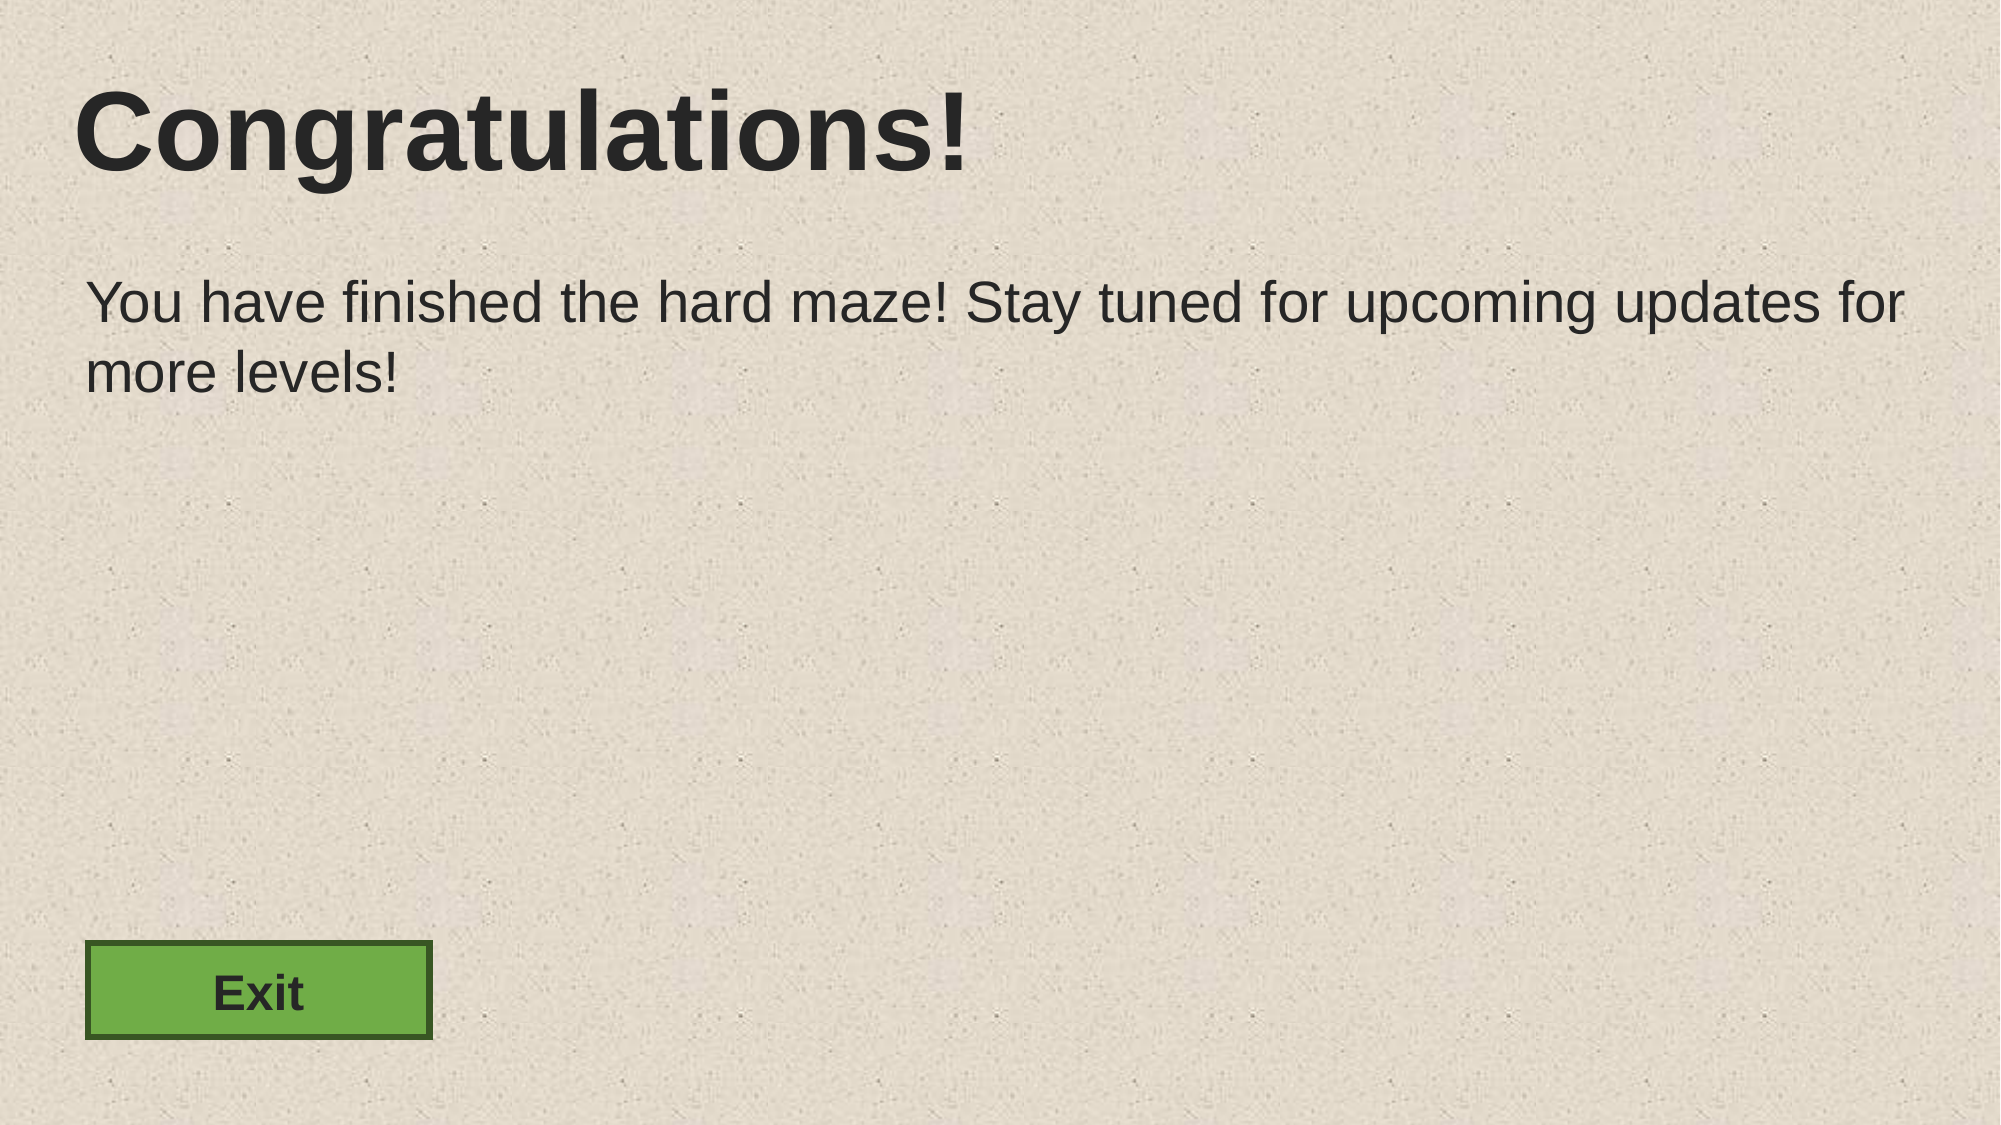

Congratulations!
You have finished the hard maze! Stay tuned for upcoming updates for
more levels!
Exit